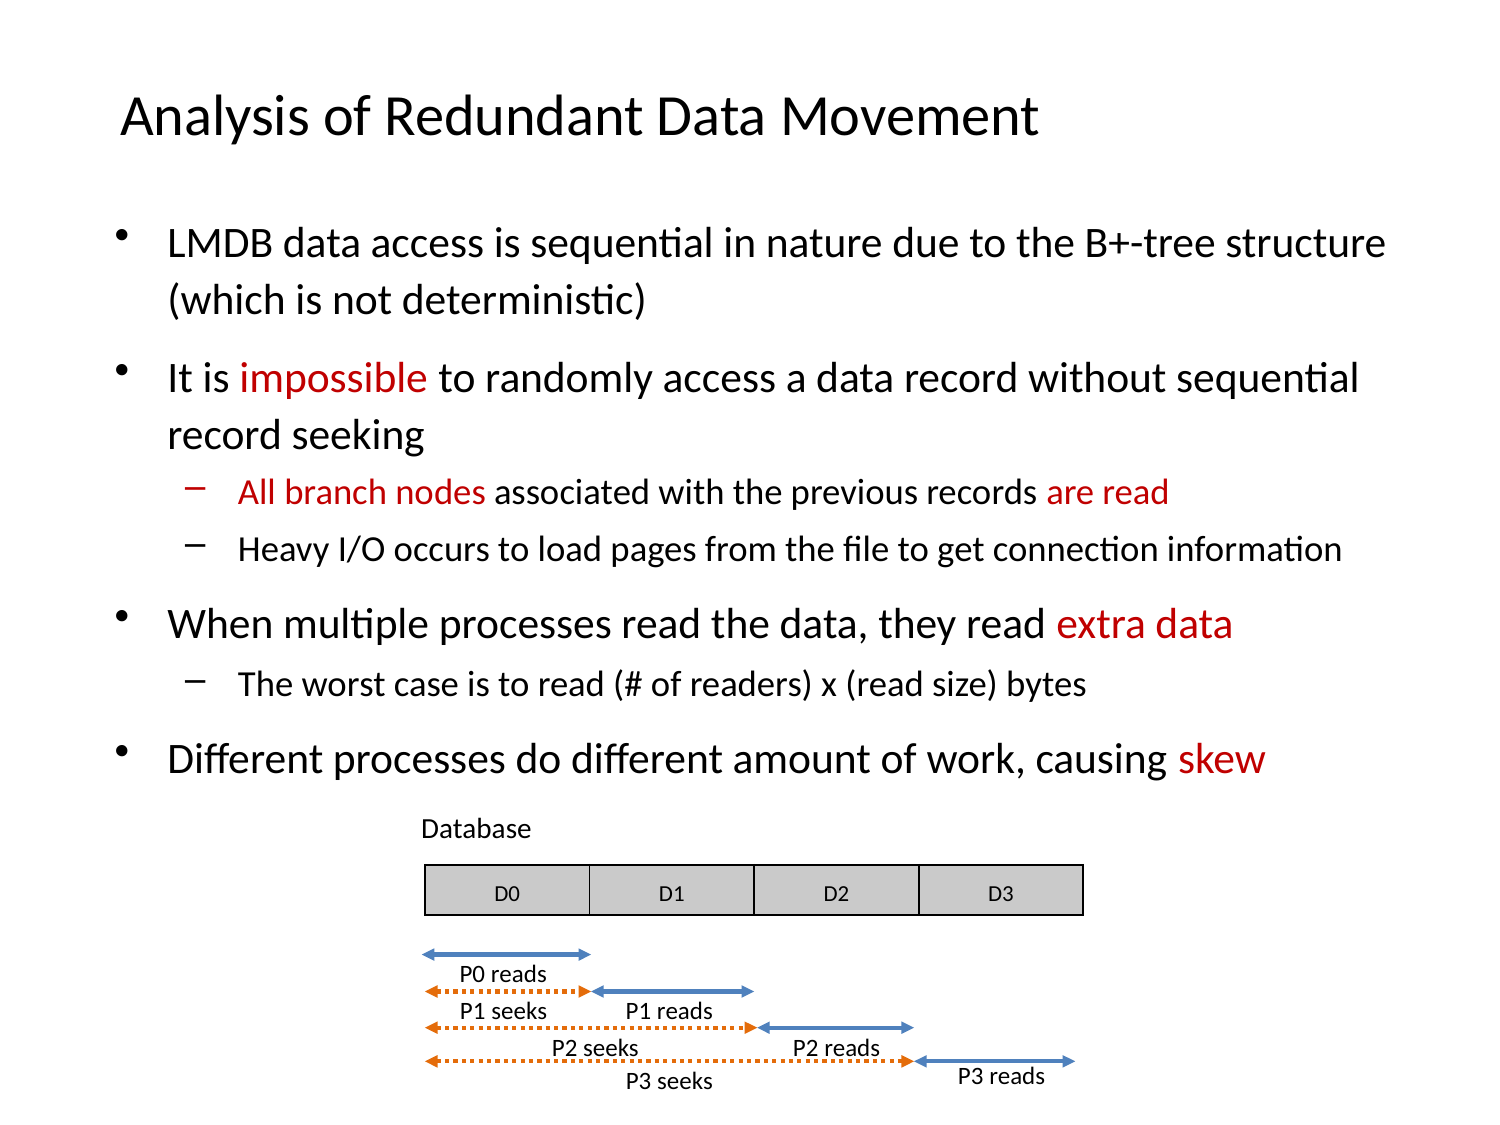

# Analysis of Redundant Data Movement
LMDB data access is sequential in nature due to the B+-tree structure (which is not deterministic)
It is impossible to randomly access a data record without sequential record seeking
All branch nodes associated with the previous records are read
Heavy I/O occurs to load pages from the file to get connection information
When multiple processes read the data, they read extra data
The worst case is to read (# of readers) x (read size) bytes
Different processes do different amount of work, causing skew
Database
| D0 | D1 | D2 | D3 |
| --- | --- | --- | --- |
P0 reads
P1 seeks
P1 reads
P2 seeks
P2 reads
P3 reads
P3 seeks